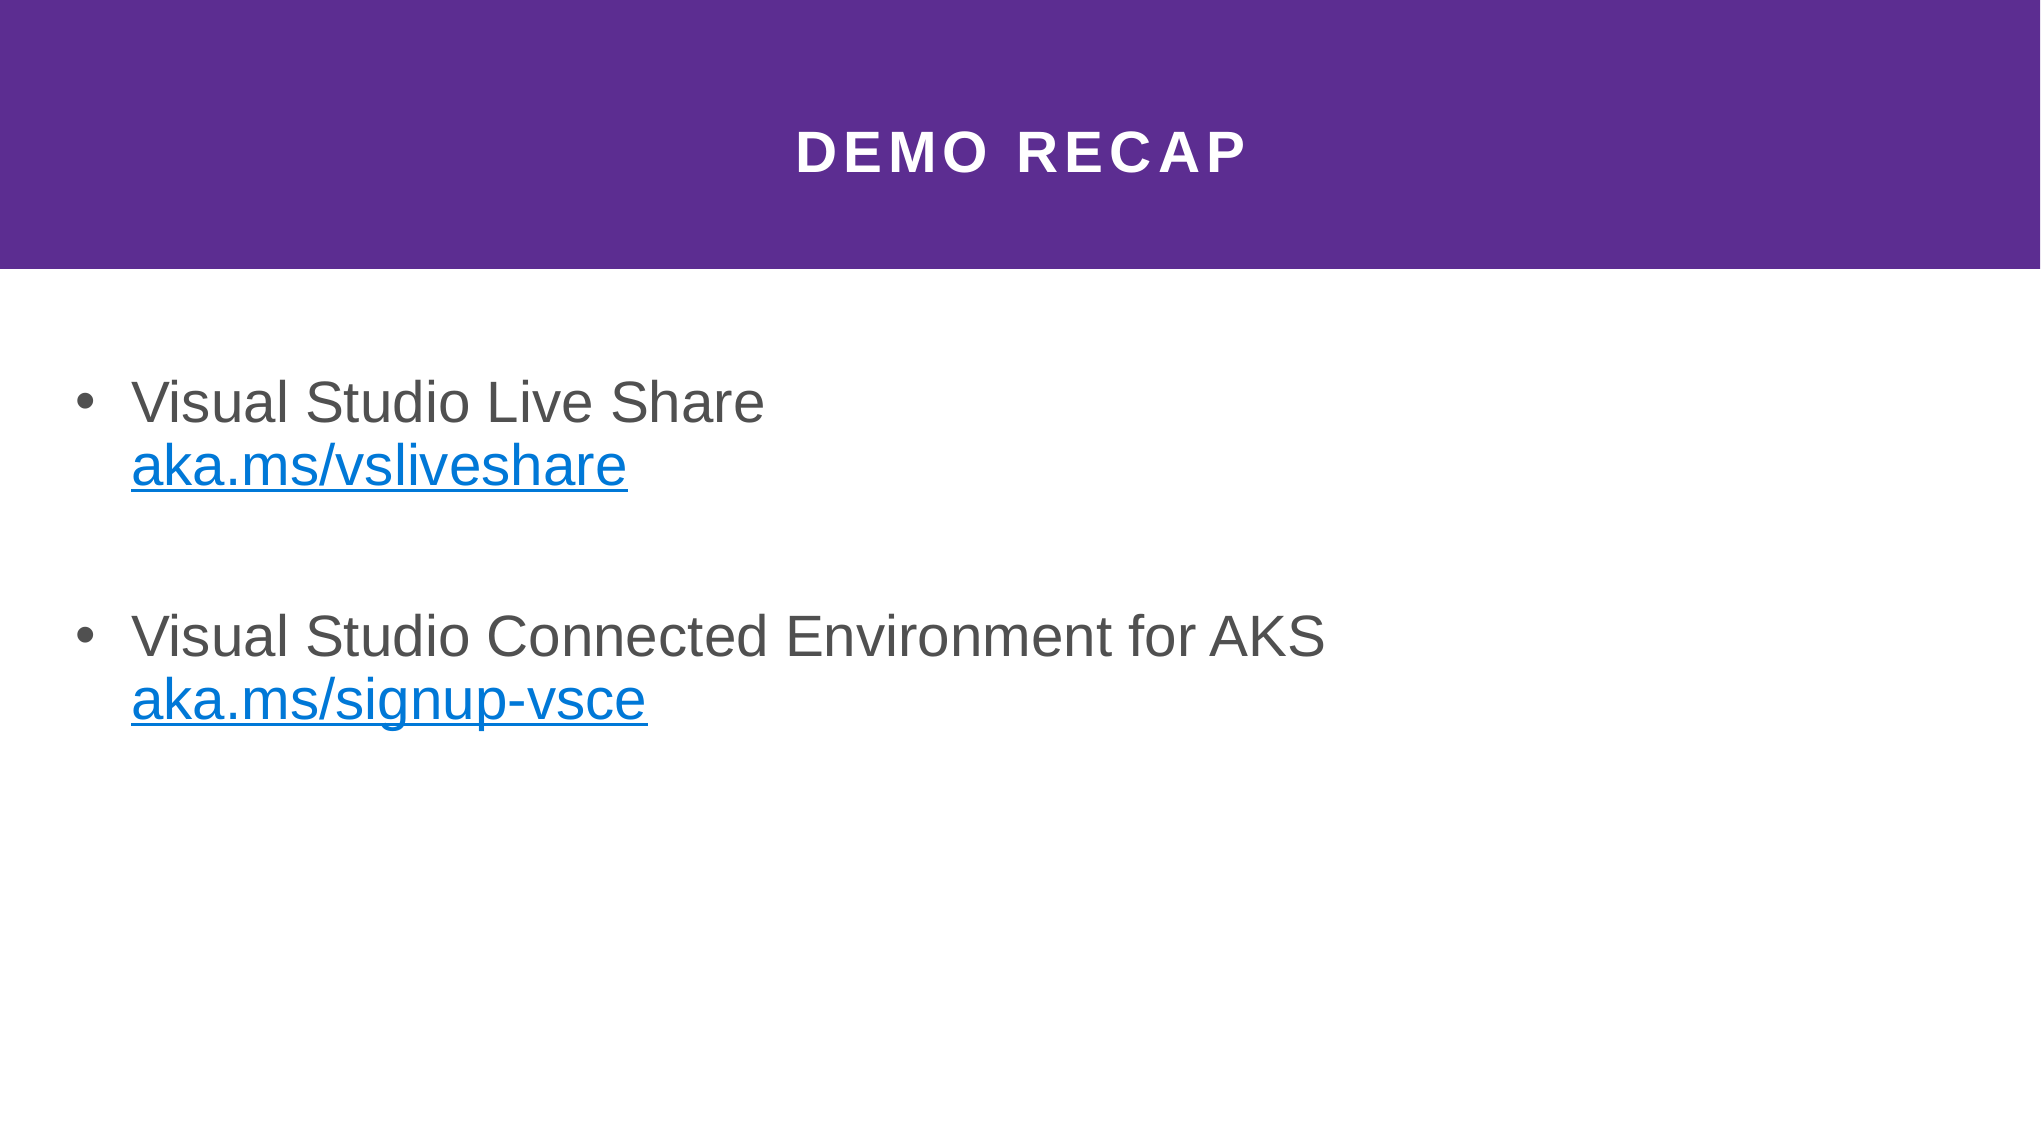

DEMO RECAP
Visual Studio Live Share
aka.ms/vsliveshare
Visual Studio Connected Environment for AKS
aka.ms/signup-vsce